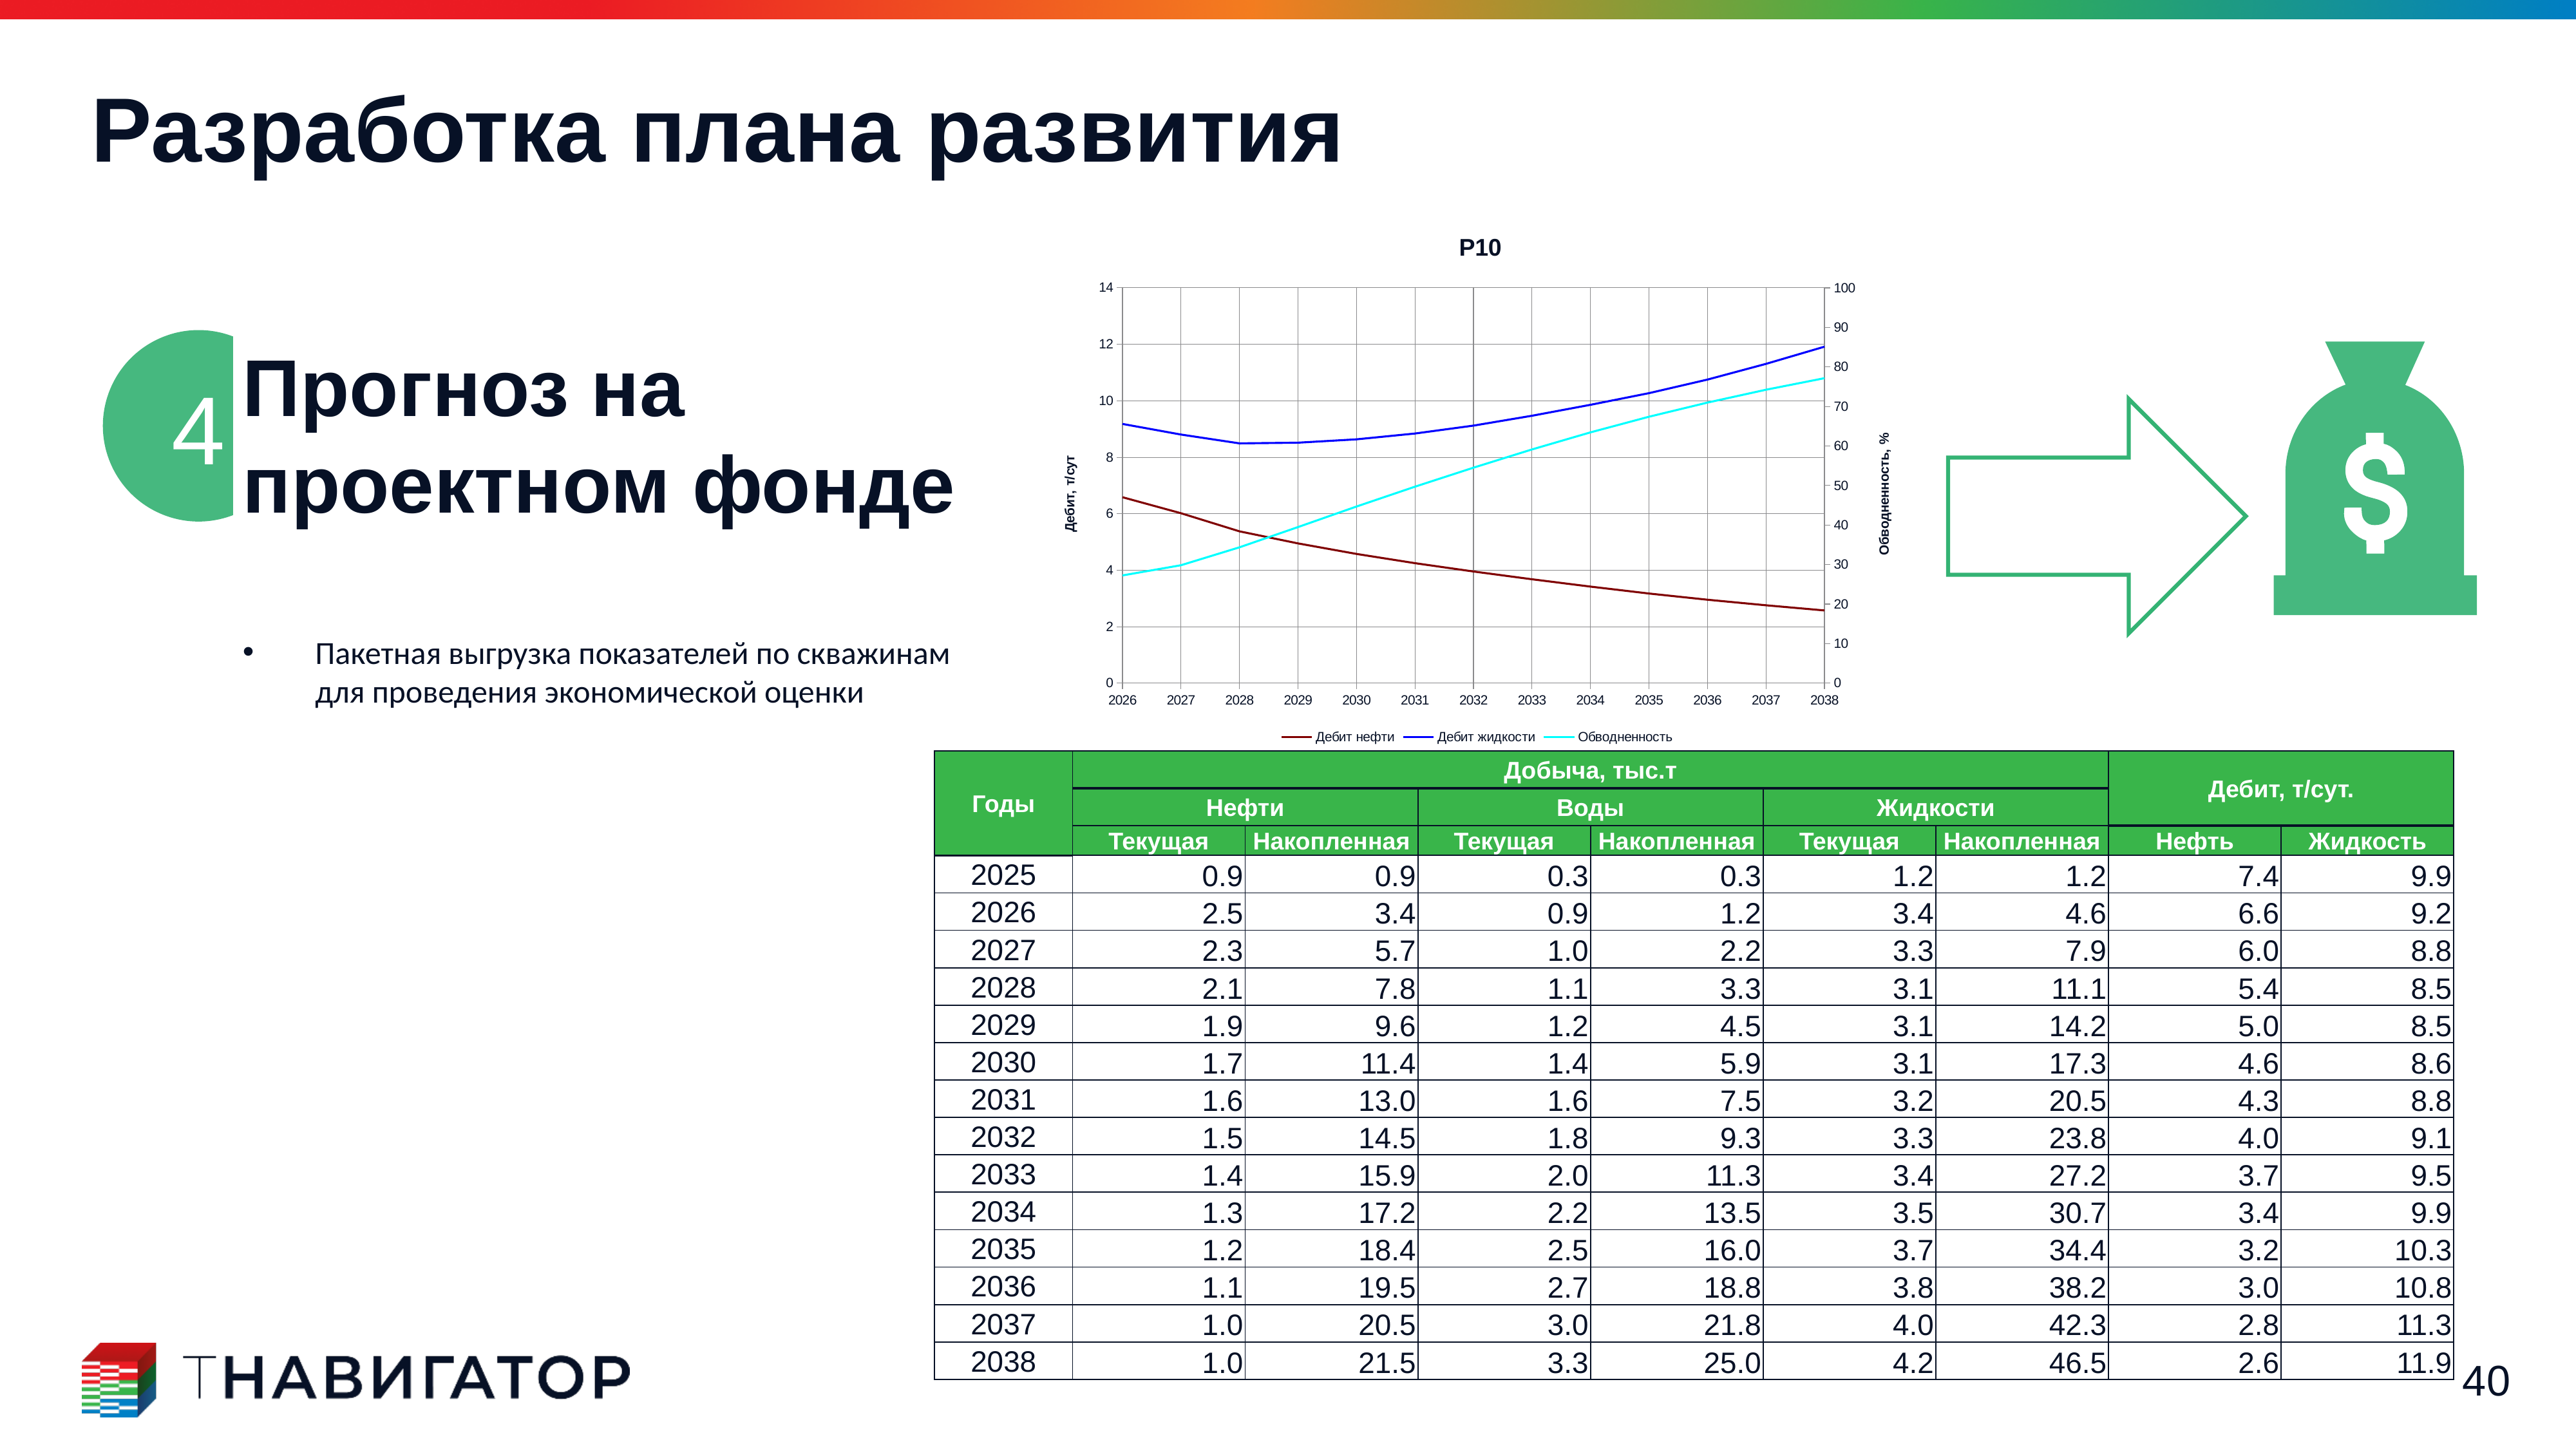

# Разработка плана развития

### Chart: P10

| Category |  |  |  |
|---|---|---|---|
| 2026 | 6.584882322311402 | 9.18034192943573 | 27.25973846349258 |
| 2027 | 6.017797271728516 | 8.805592058181762 | 29.82999197726571 |
| 2028 | 5.377097237586975 | 8.493056181907654 | 34.36624006508998 |
| 2029 | 4.950225386619568 | 8.516489197731019 | 39.4860908973606 |
| 2030 | 4.576338431358337 | 8.6353360786438 | 44.67892718839865 |
| 2031 | 4.250082828521728 | 8.84180640220642 | 49.69833442729634 |
| 2032 | 3.954813862800598 | 9.12196114063263 | 54.51266681747134 |
| 2033 | 3.679822297096253 | 9.470131073951721 | 59.12076948181584 |
| 2034 | 3.42033652305603 | 9.857874368667602 | 63.43921554083428 |
| 2035 | 3.174945144176483 | 10.26978762197495 | 67.39943446611574 |
| 2036 | 2.955784277915955 | 10.75086863422394 | 70.9770108897715 |
| 2037 | 2.758267261981964 | 11.3079251999855 | 74.22665612017578 |
| 2038 | 2.575420124530792 | 11.9156026673317 | 77.15015038838578 |
4
Прогноз на проектном фонде

Пакетная выгрузка показателей по скважинам для проведения экономической оценки

| Годы | Добыча, тыс.т |  |  |  |  |  | Дебит, т/сут. |  |
| --- | --- | --- | --- | --- | --- | --- | --- | --- |
|  | Нефти |  | Воды |  | Жидкости |  |  |  |
|  | Текущая | Накопленная | Текущая | Накопленная | Текущая | Накопленная | Нефть | Жидкость |
| 2025 | 0.9 | 0.9 | 0.3 | 0.3 | 1.2 | 1.2 | 7.4 | 9.9 |
| 2026 | 2.5 | 3.4 | 0.9 | 1.2 | 3.4 | 4.6 | 6.6 | 9.2 |
| 2027 | 2.3 | 5.7 | 1.0 | 2.2 | 3.3 | 7.9 | 6.0 | 8.8 |
| 2028 | 2.1 | 7.8 | 1.1 | 3.3 | 3.1 | 11.1 | 5.4 | 8.5 |
| 2029 | 1.9 | 9.6 | 1.2 | 4.5 | 3.1 | 14.2 | 5.0 | 8.5 |
| 2030 | 1.7 | 11.4 | 1.4 | 5.9 | 3.1 | 17.3 | 4.6 | 8.6 |
| 2031 | 1.6 | 13.0 | 1.6 | 7.5 | 3.2 | 20.5 | 4.3 | 8.8 |
| 2032 | 1.5 | 14.5 | 1.8 | 9.3 | 3.3 | 23.8 | 4.0 | 9.1 |
| 2033 | 1.4 | 15.9 | 2.0 | 11.3 | 3.4 | 27.2 | 3.7 | 9.5 |
| 2034 | 1.3 | 17.2 | 2.2 | 13.5 | 3.5 | 30.7 | 3.4 | 9.9 |
| 2035 | 1.2 | 18.4 | 2.5 | 16.0 | 3.7 | 34.4 | 3.2 | 10.3 |
| 2036 | 1.1 | 19.5 | 2.7 | 18.8 | 3.8 | 38.2 | 3.0 | 10.8 |
| 2037 | 1.0 | 20.5 | 3.0 | 21.8 | 4.0 | 42.3 | 2.8 | 11.3 |
| 2038 | 1.0 | 21.5 | 3.3 | 25.0 | 4.2 | 46.5 | 2.6 | 11.9 |
40